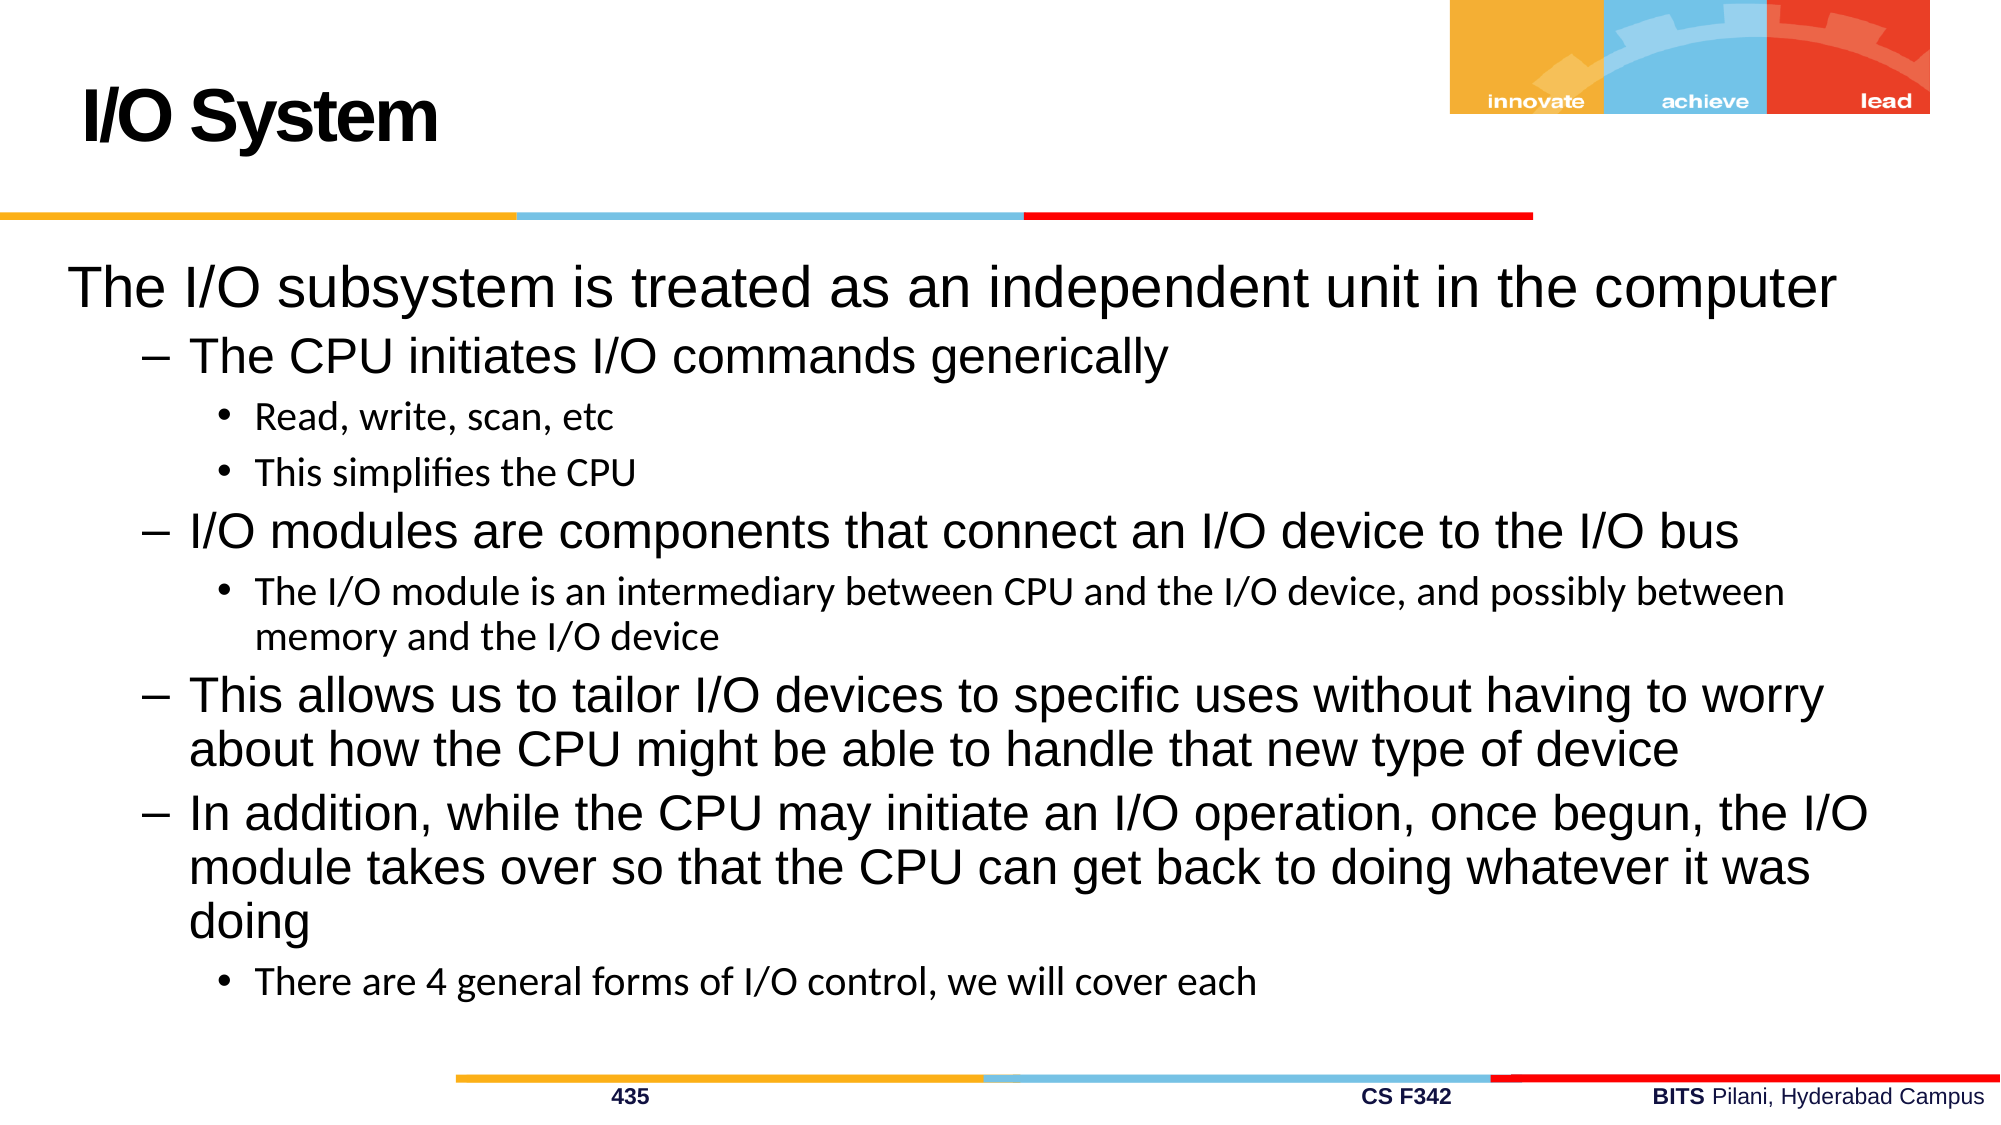

I/O System
The I/O subsystem is treated as an independent unit in the computer
The CPU initiates I/O commands generically
Read, write, scan, etc
This simplifies the CPU
I/O modules are components that connect an I/O device to the I/O bus
The I/O module is an intermediary between CPU and the I/O device, and possibly between memory and the I/O device
This allows us to tailor I/O devices to specific uses without having to worry about how the CPU might be able to handle that new type of device
In addition, while the CPU may initiate an I/O operation, once begun, the I/O module takes over so that the CPU can get back to doing whatever it was doing
There are 4 general forms of I/O control, we will cover each